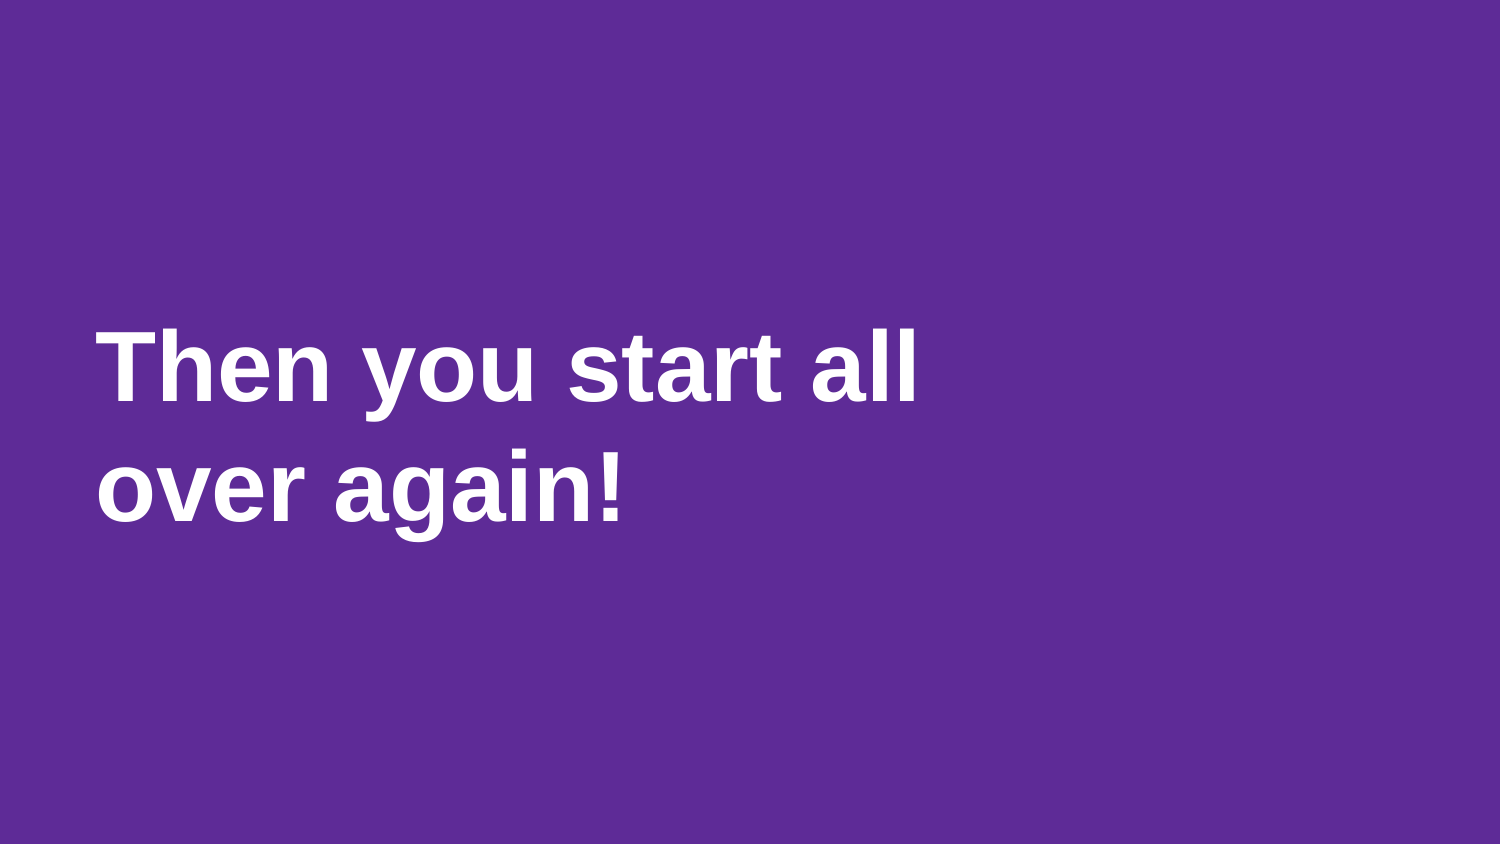

# Then you start all over again!